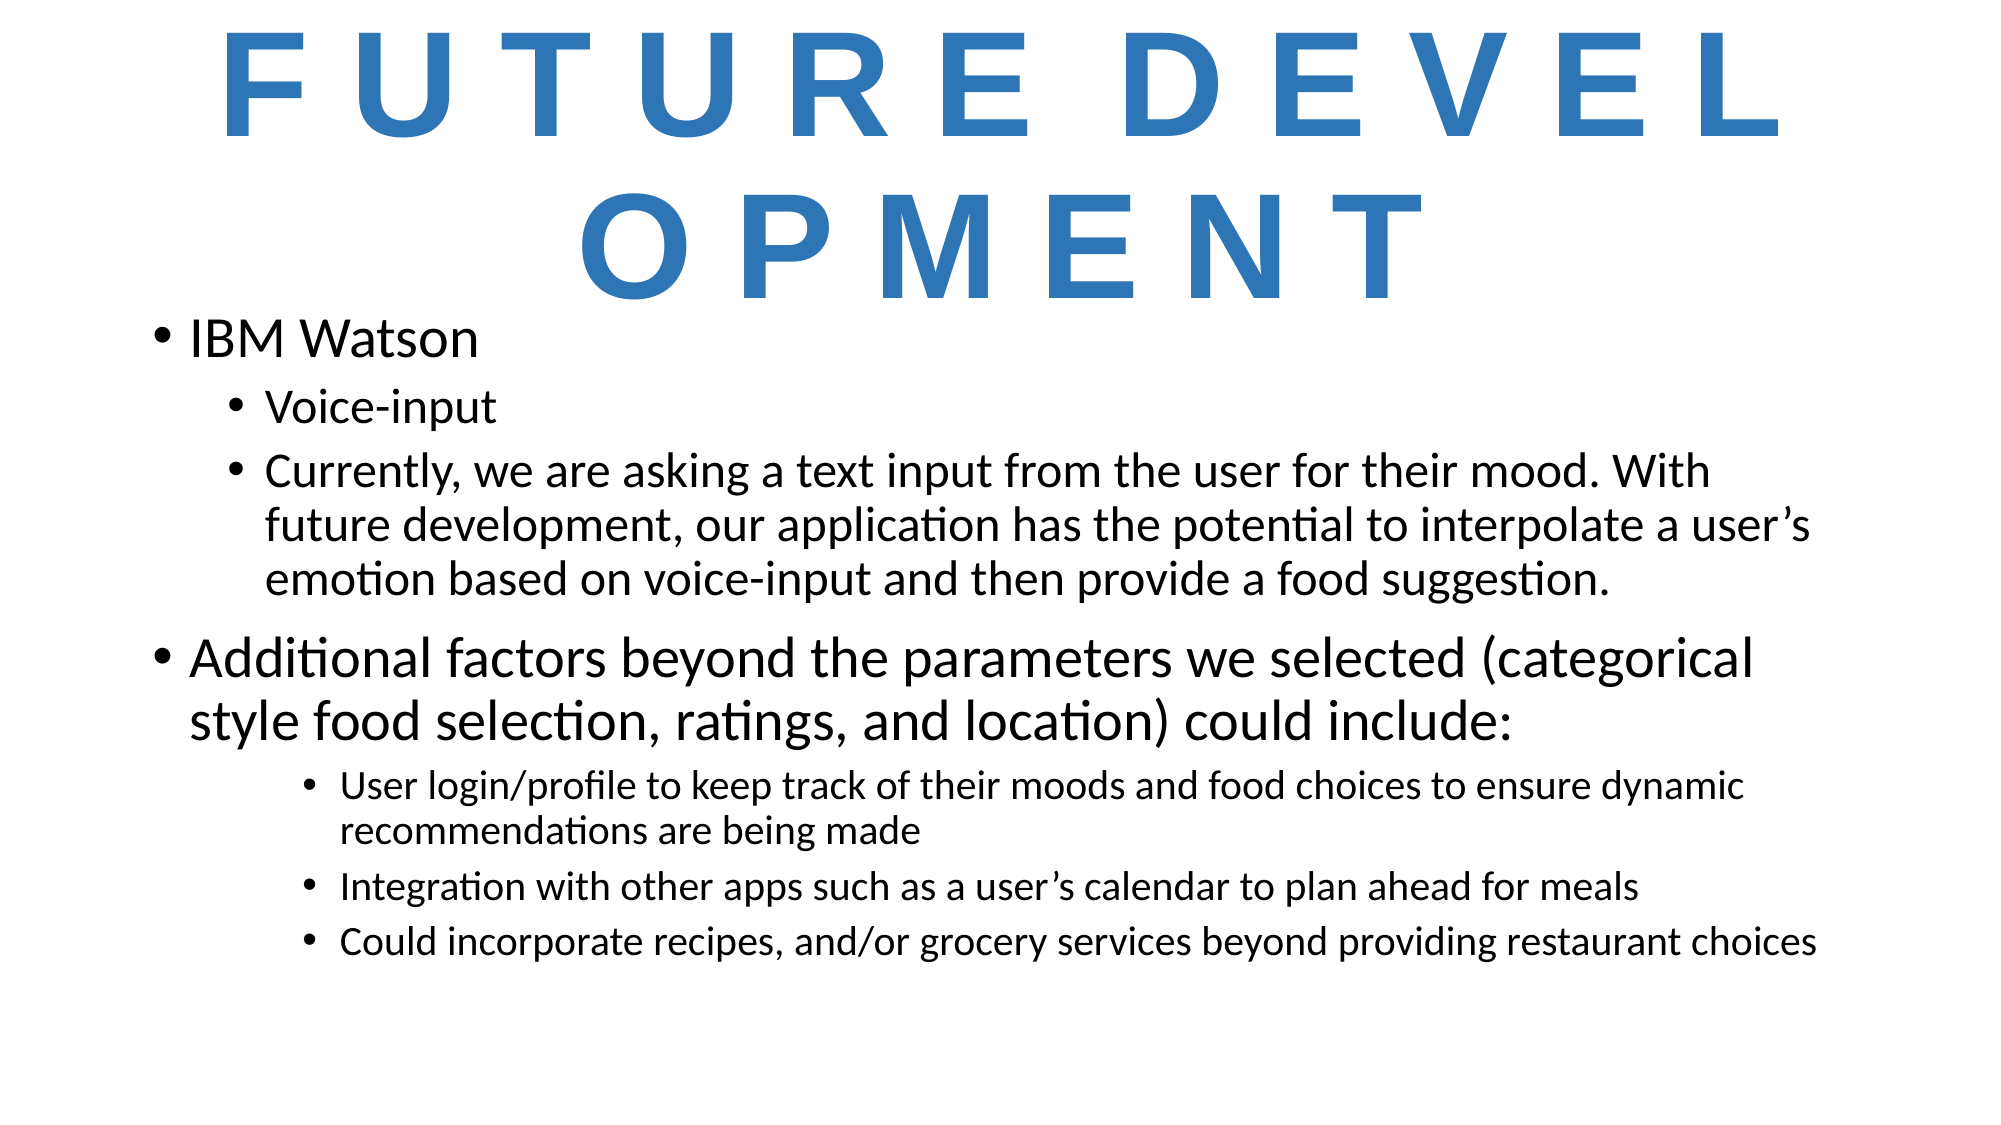

# F U T U R E  D E V E L O P M E N T
IBM Watson
Voice-input
Currently, we are asking a text input from the user for their mood. With future development, our application has the potential to interpolate a user’s emotion based on voice-input and then provide a food suggestion.
Additional factors beyond the parameters we selected (categorical style food selection, ratings, and location) could include:
User login/profile to keep track of their moods and food choices to ensure dynamic recommendations are being made
Integration with other apps such as a user’s calendar to plan ahead for meals
Could incorporate recipes, and/or grocery services beyond providing restaurant choices